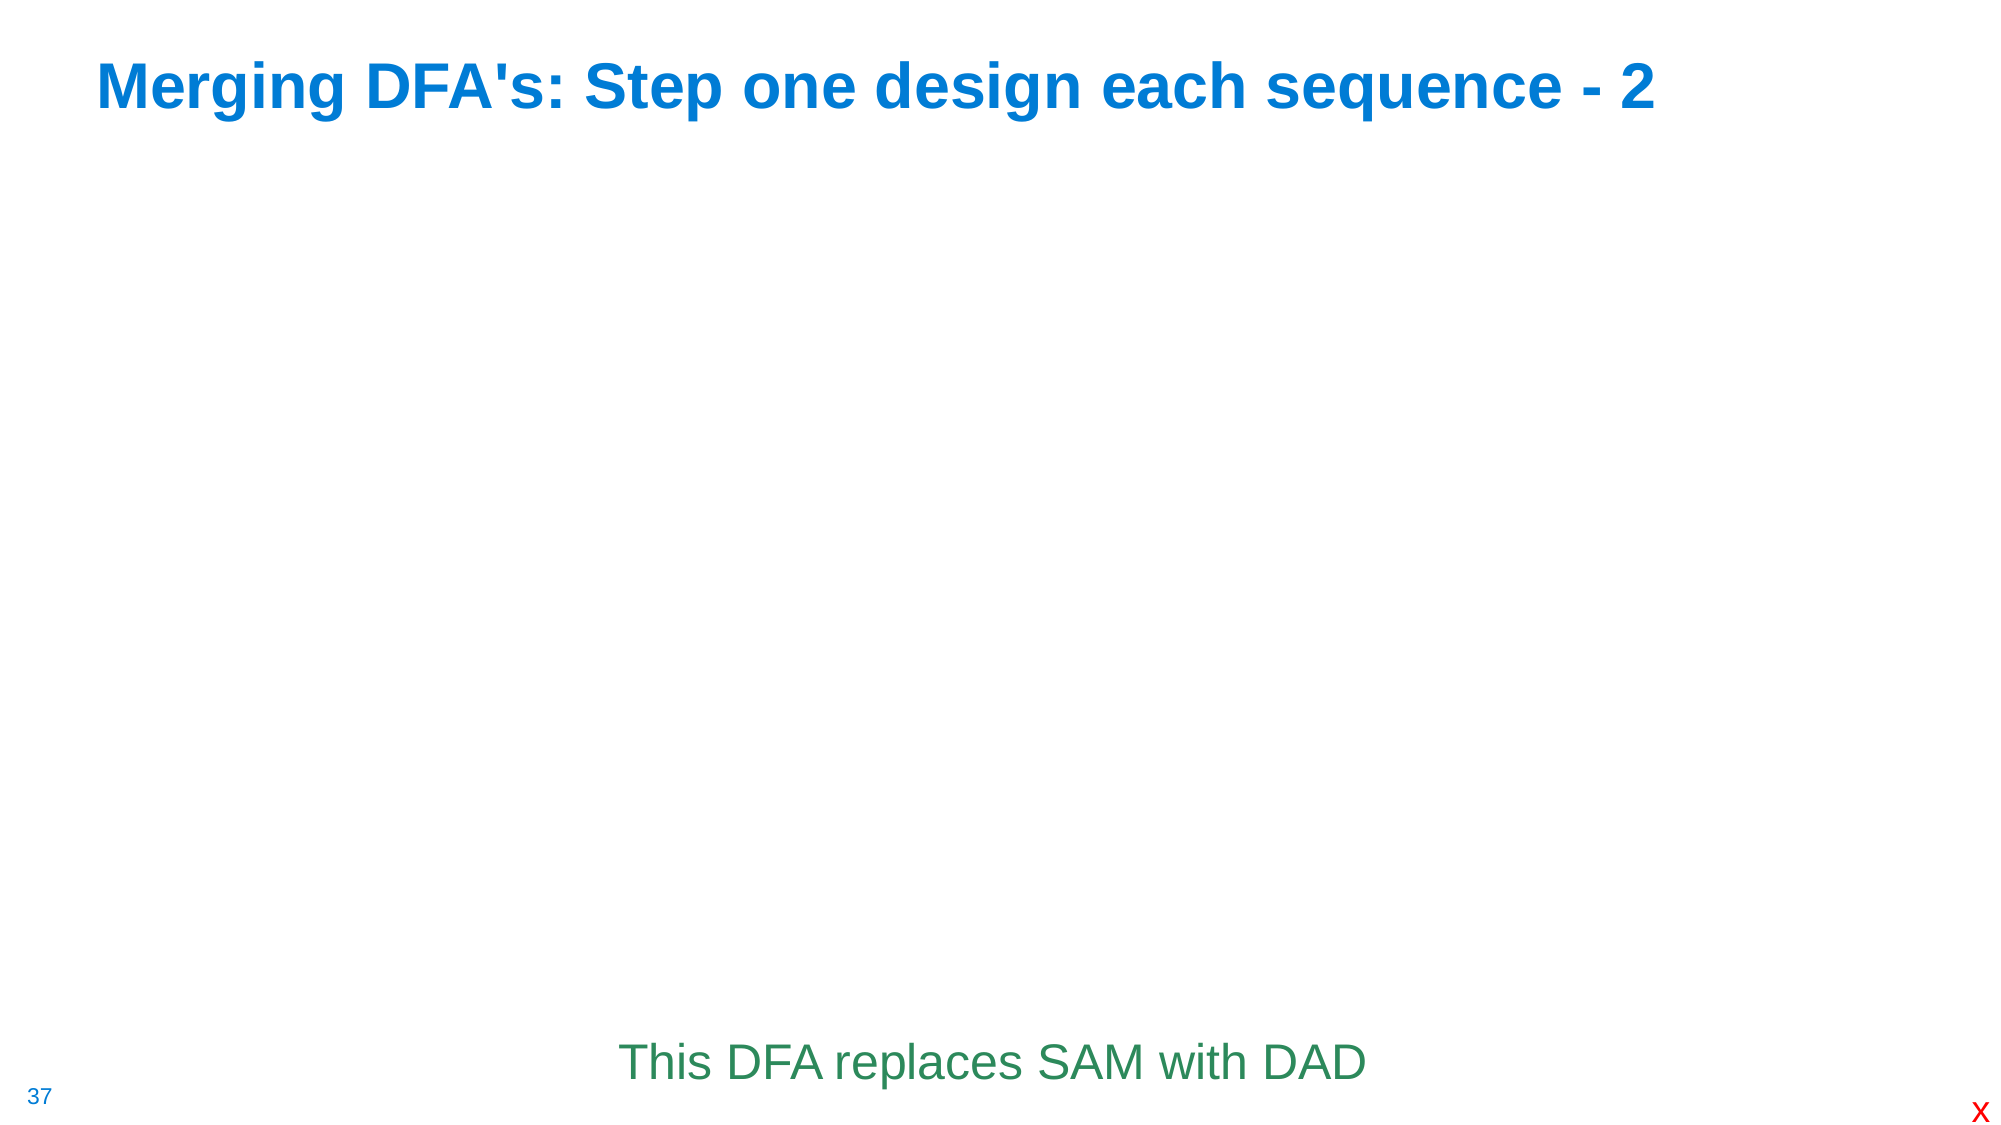

# Merging DFA's: Step one design each sequence - 2
This DFA replaces SAM with DAD
x